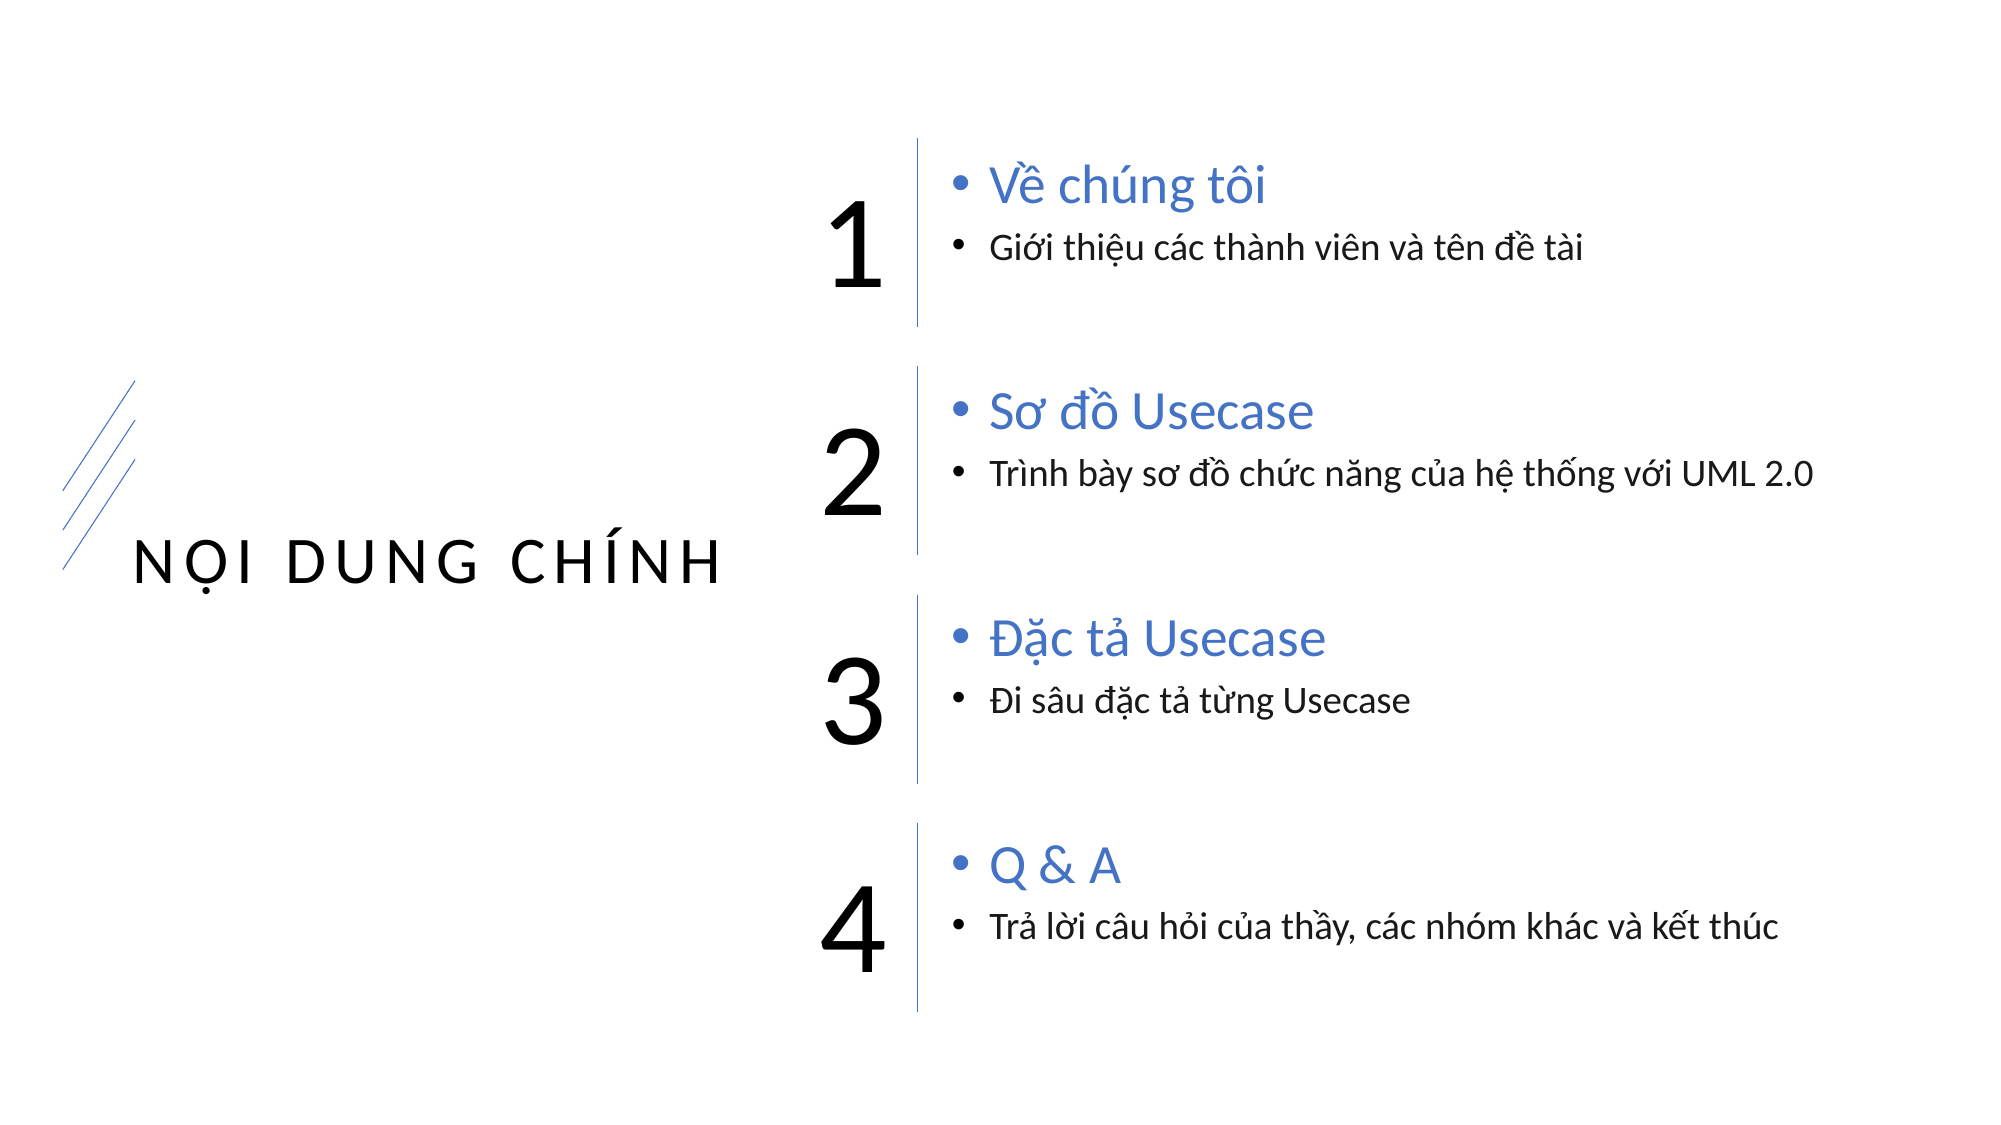

Về chúng tôi
Giới thiệu các thành viên và tên đề tài
Sơ đồ Usecase
Trình bày sơ đồ chức năng của hệ thống với UML 2.0
# NỘI DUNG CHÍNH
Đặc tả Usecase
Đi sâu đặc tả từng Usecase
Q & A
Trả lời câu hỏi của thầy, các nhóm khác và kết thúc